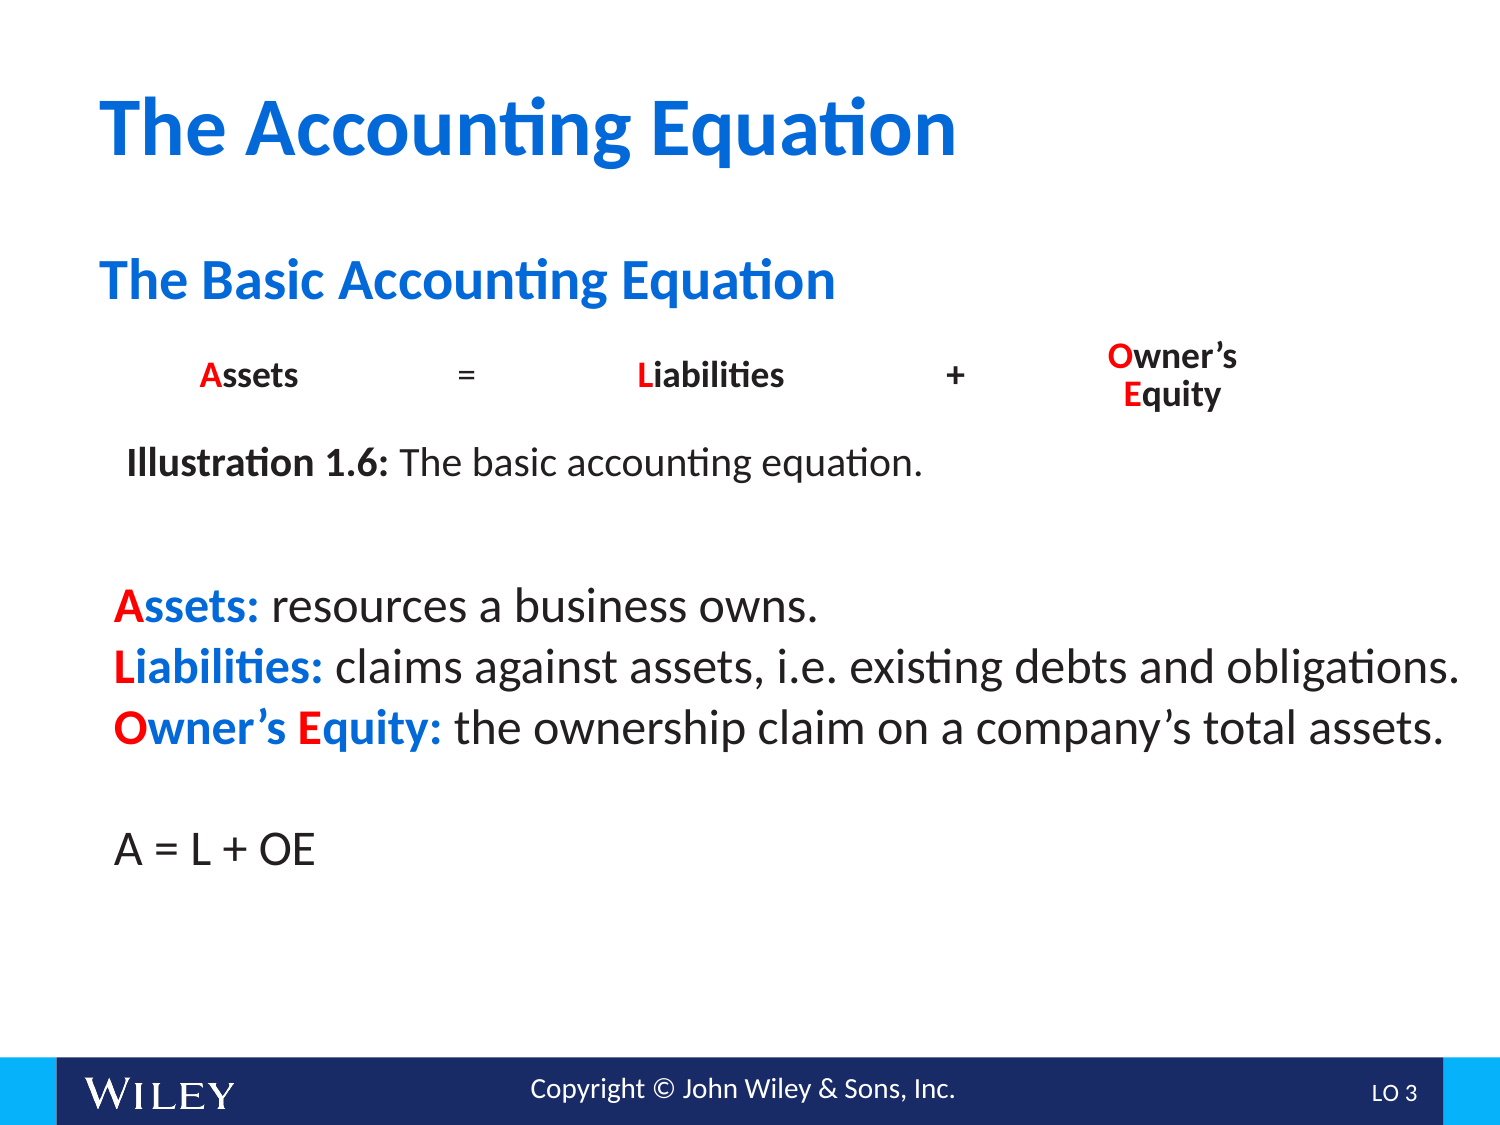

# The Accounting Equation
The Basic Accounting Equation
| Assets | = | Liabilities | + | Owner’s Equity |
| --- | --- | --- | --- | --- |
Illustration 1.6: The basic accounting equation.
Assets: resources a business owns.
Liabilities: claims against assets, i.e. existing debts and obligations.
Owner’s Equity: the ownership claim on a company’s total assets.

A = L + OE
L O 3